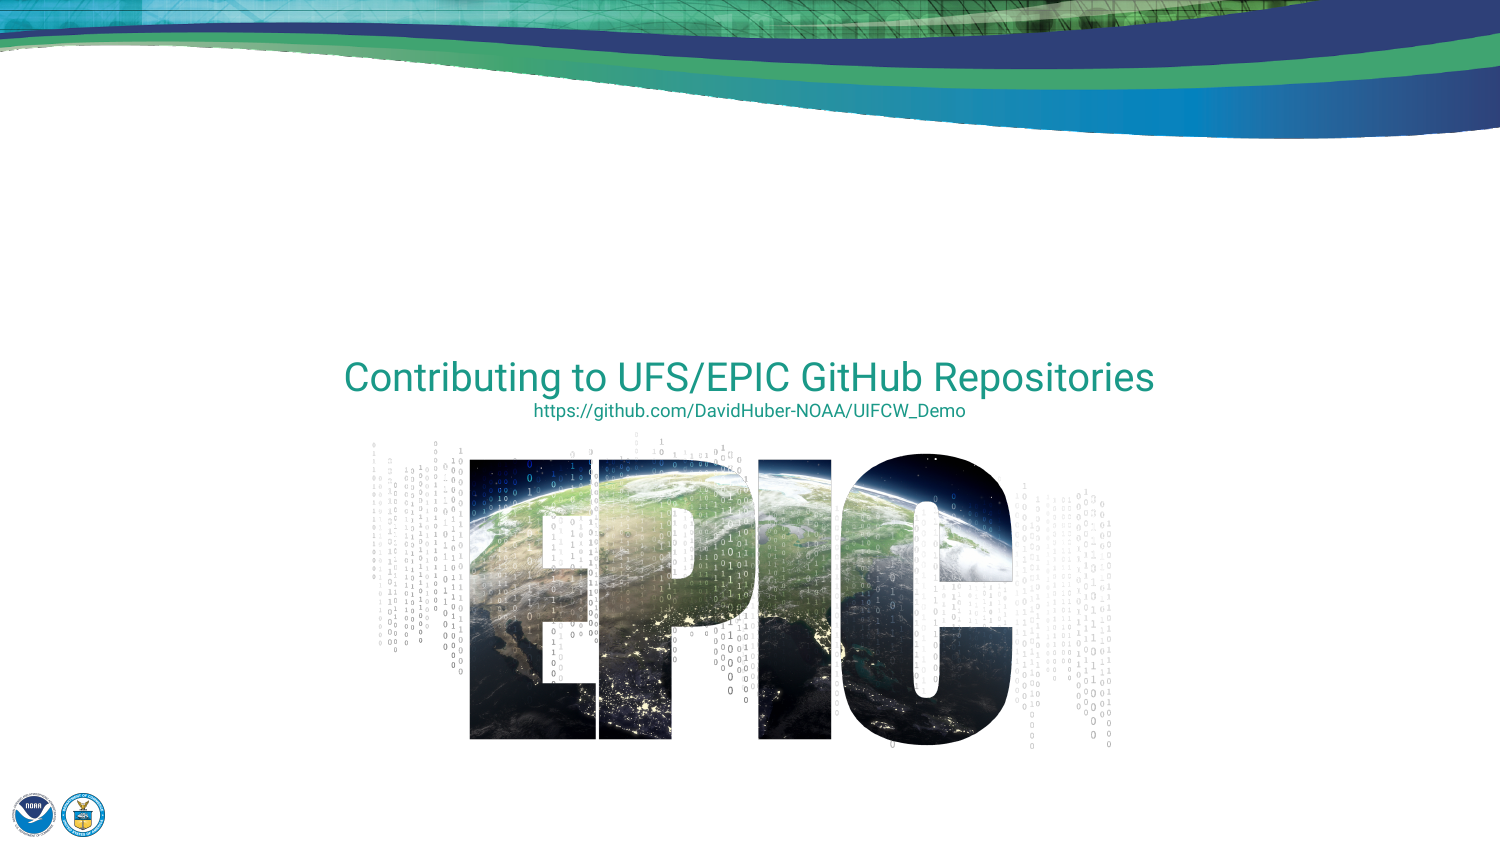

# Contributing to UFS/EPIC GitHub Repositories https://github.com/DavidHuber-NOAA/UIFCW_Demo